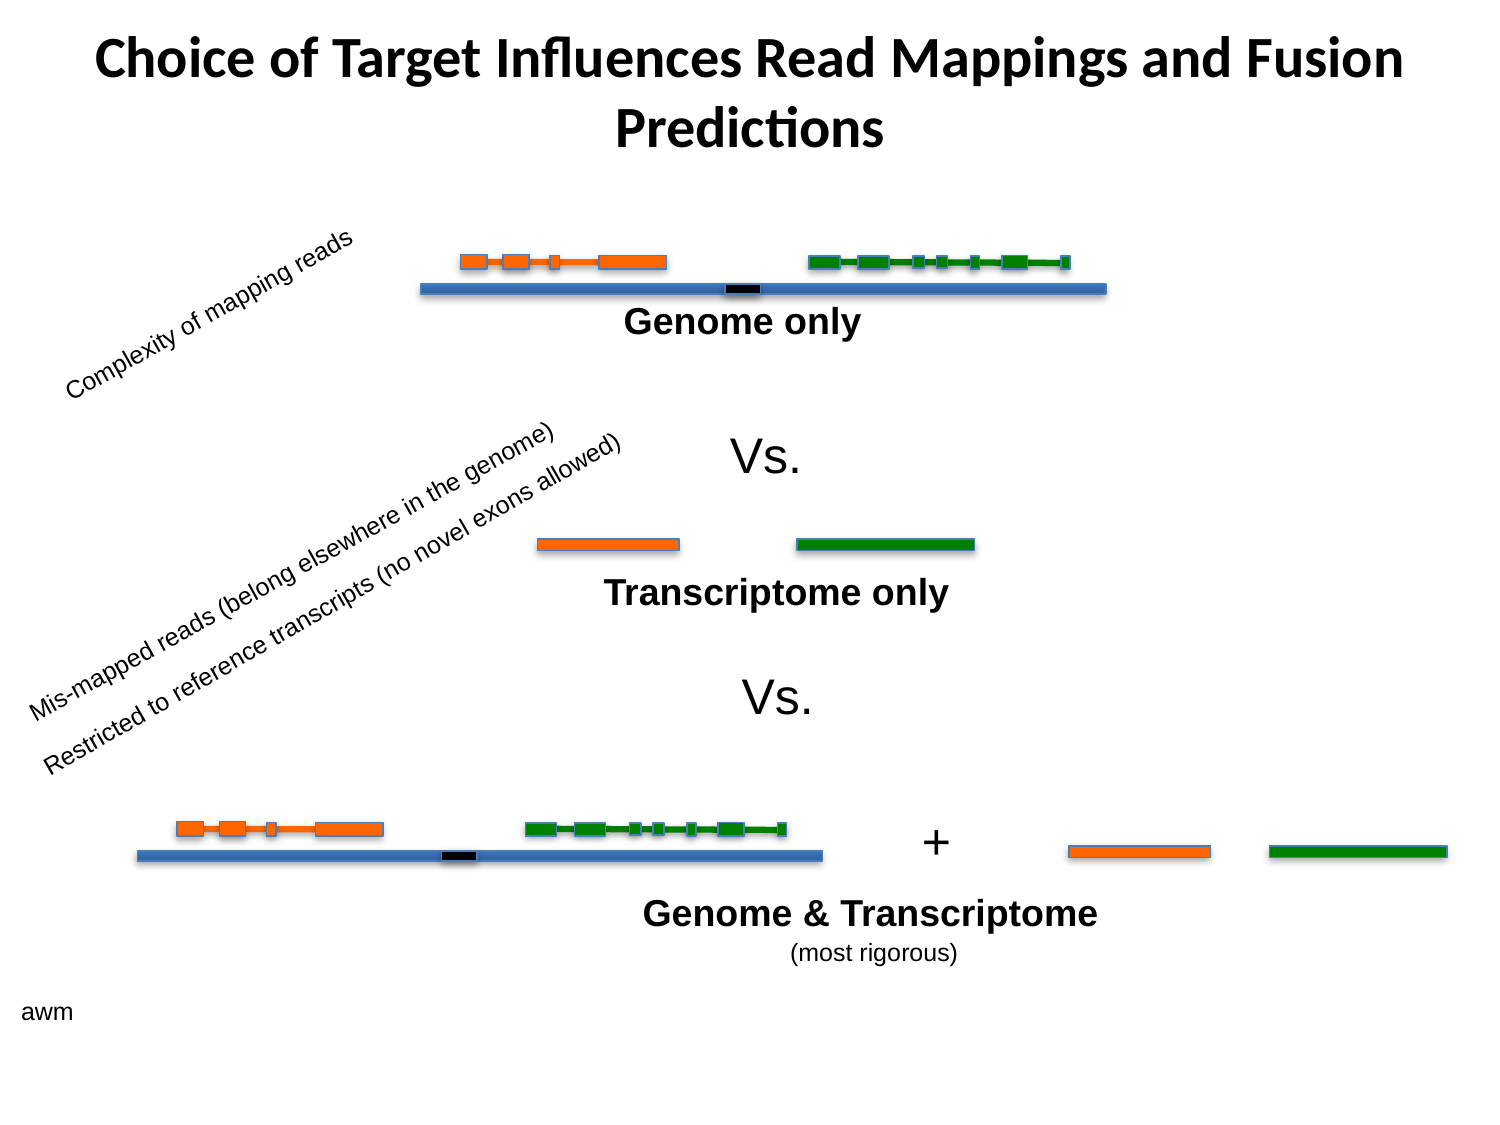

# Choice of Target Influences Read Mappings and Fusion Predictions

Genome only
Complexity of mapping reads
Vs.

Mis-mapped reads (belong elsewhere in the genome)
Restricted to reference transcripts (no novel exons allowed)
Transcriptome only
Vs.
+

Genome & Transcriptome
(most rigorous)
awm